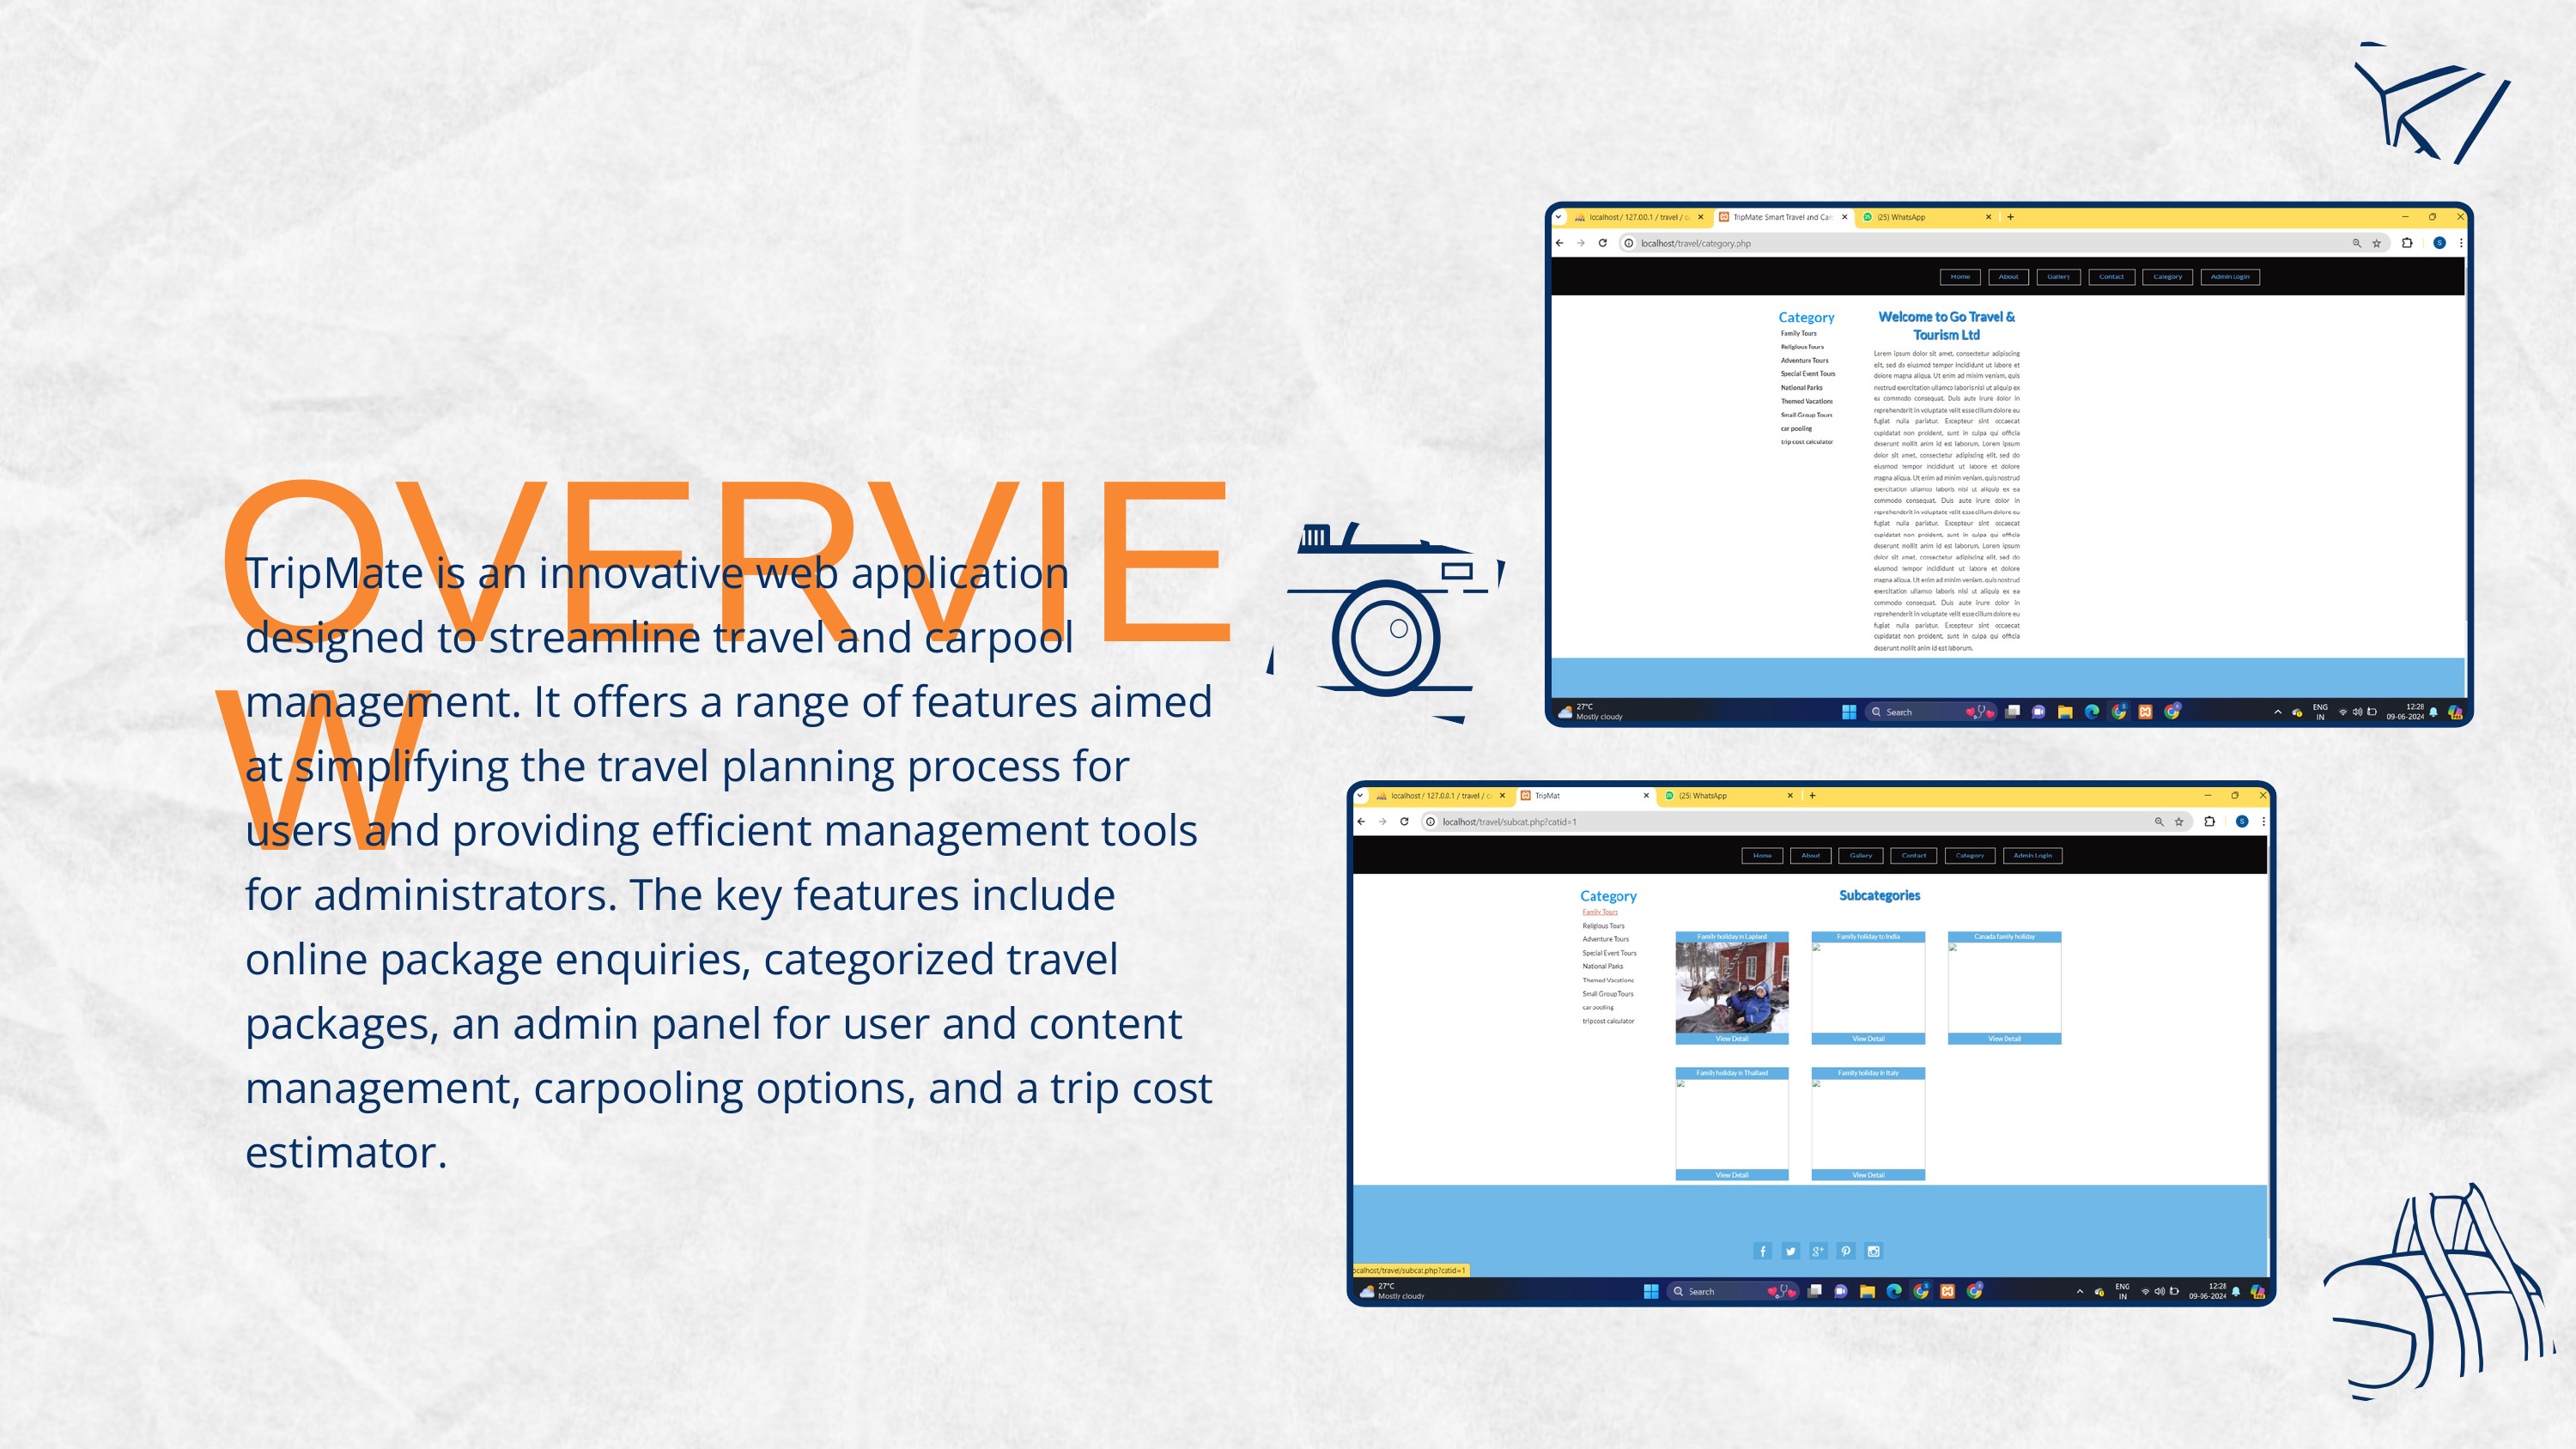

OVERVIEW
TripMate is an innovative web application designed to streamline travel and carpool management. It offers a range of features aimed at simplifying the travel planning process for users and providing efficient management tools for administrators. The key features include online package enquiries, categorized travel packages, an admin panel for user and content management, carpooling options, and a trip cost estimator.